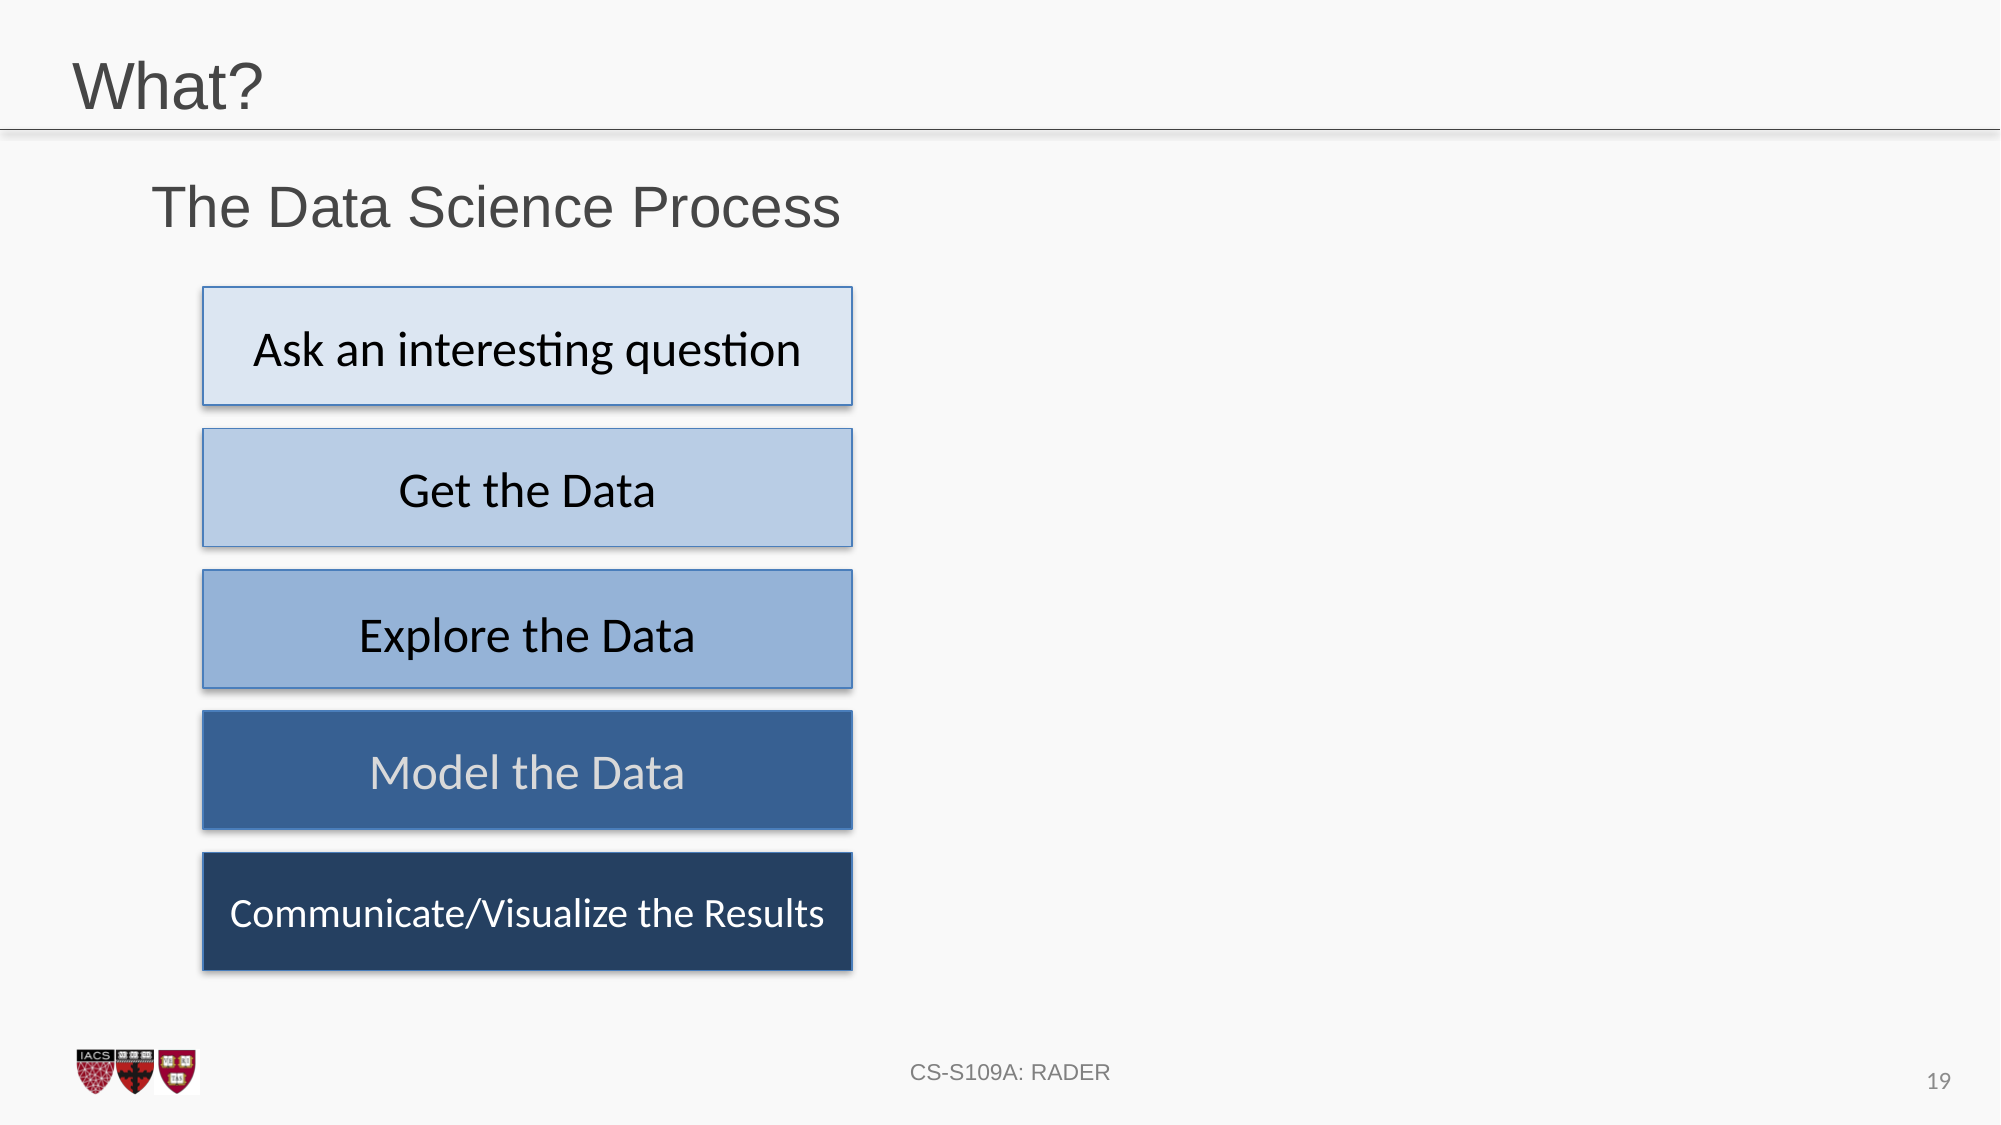

# What?
The Data Science Process
Ask an interesting question

Get the Data

Explore the Data

Model the Data

Communicate/Visualize the Results
19